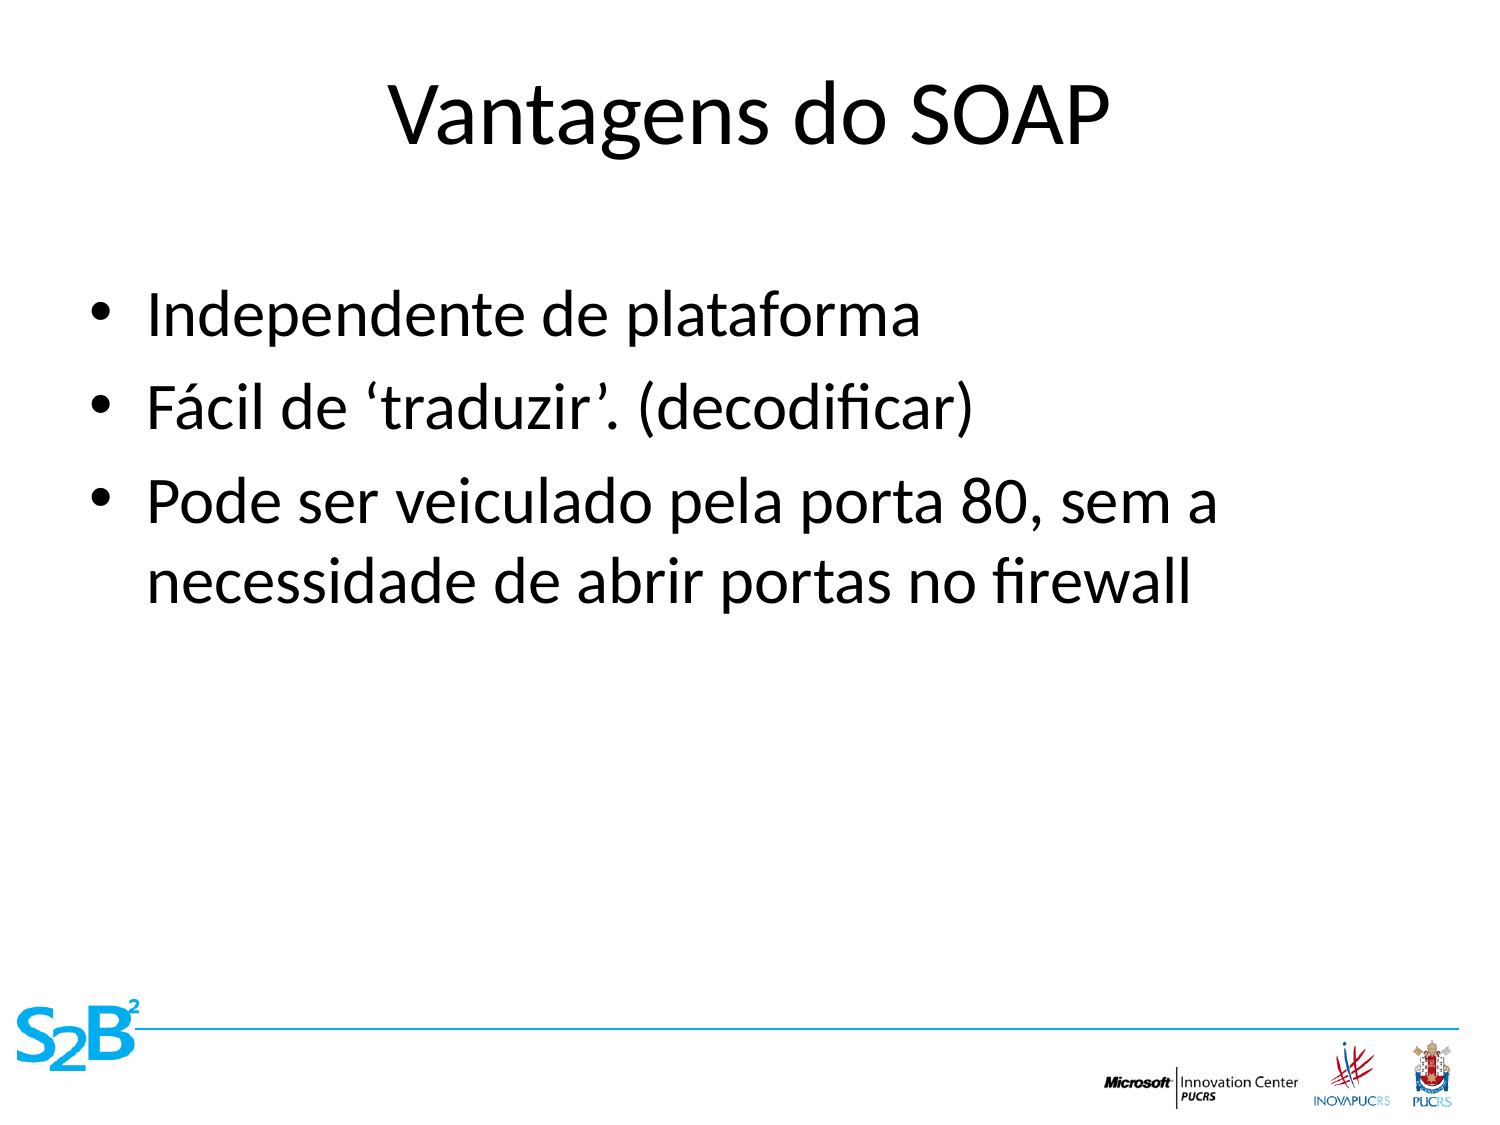

# Vantagens do SOAP
Independente de plataforma
Fácil de ‘traduzir’. (decodificar)
Pode ser veiculado pela porta 80, sem a necessidade de abrir portas no firewall